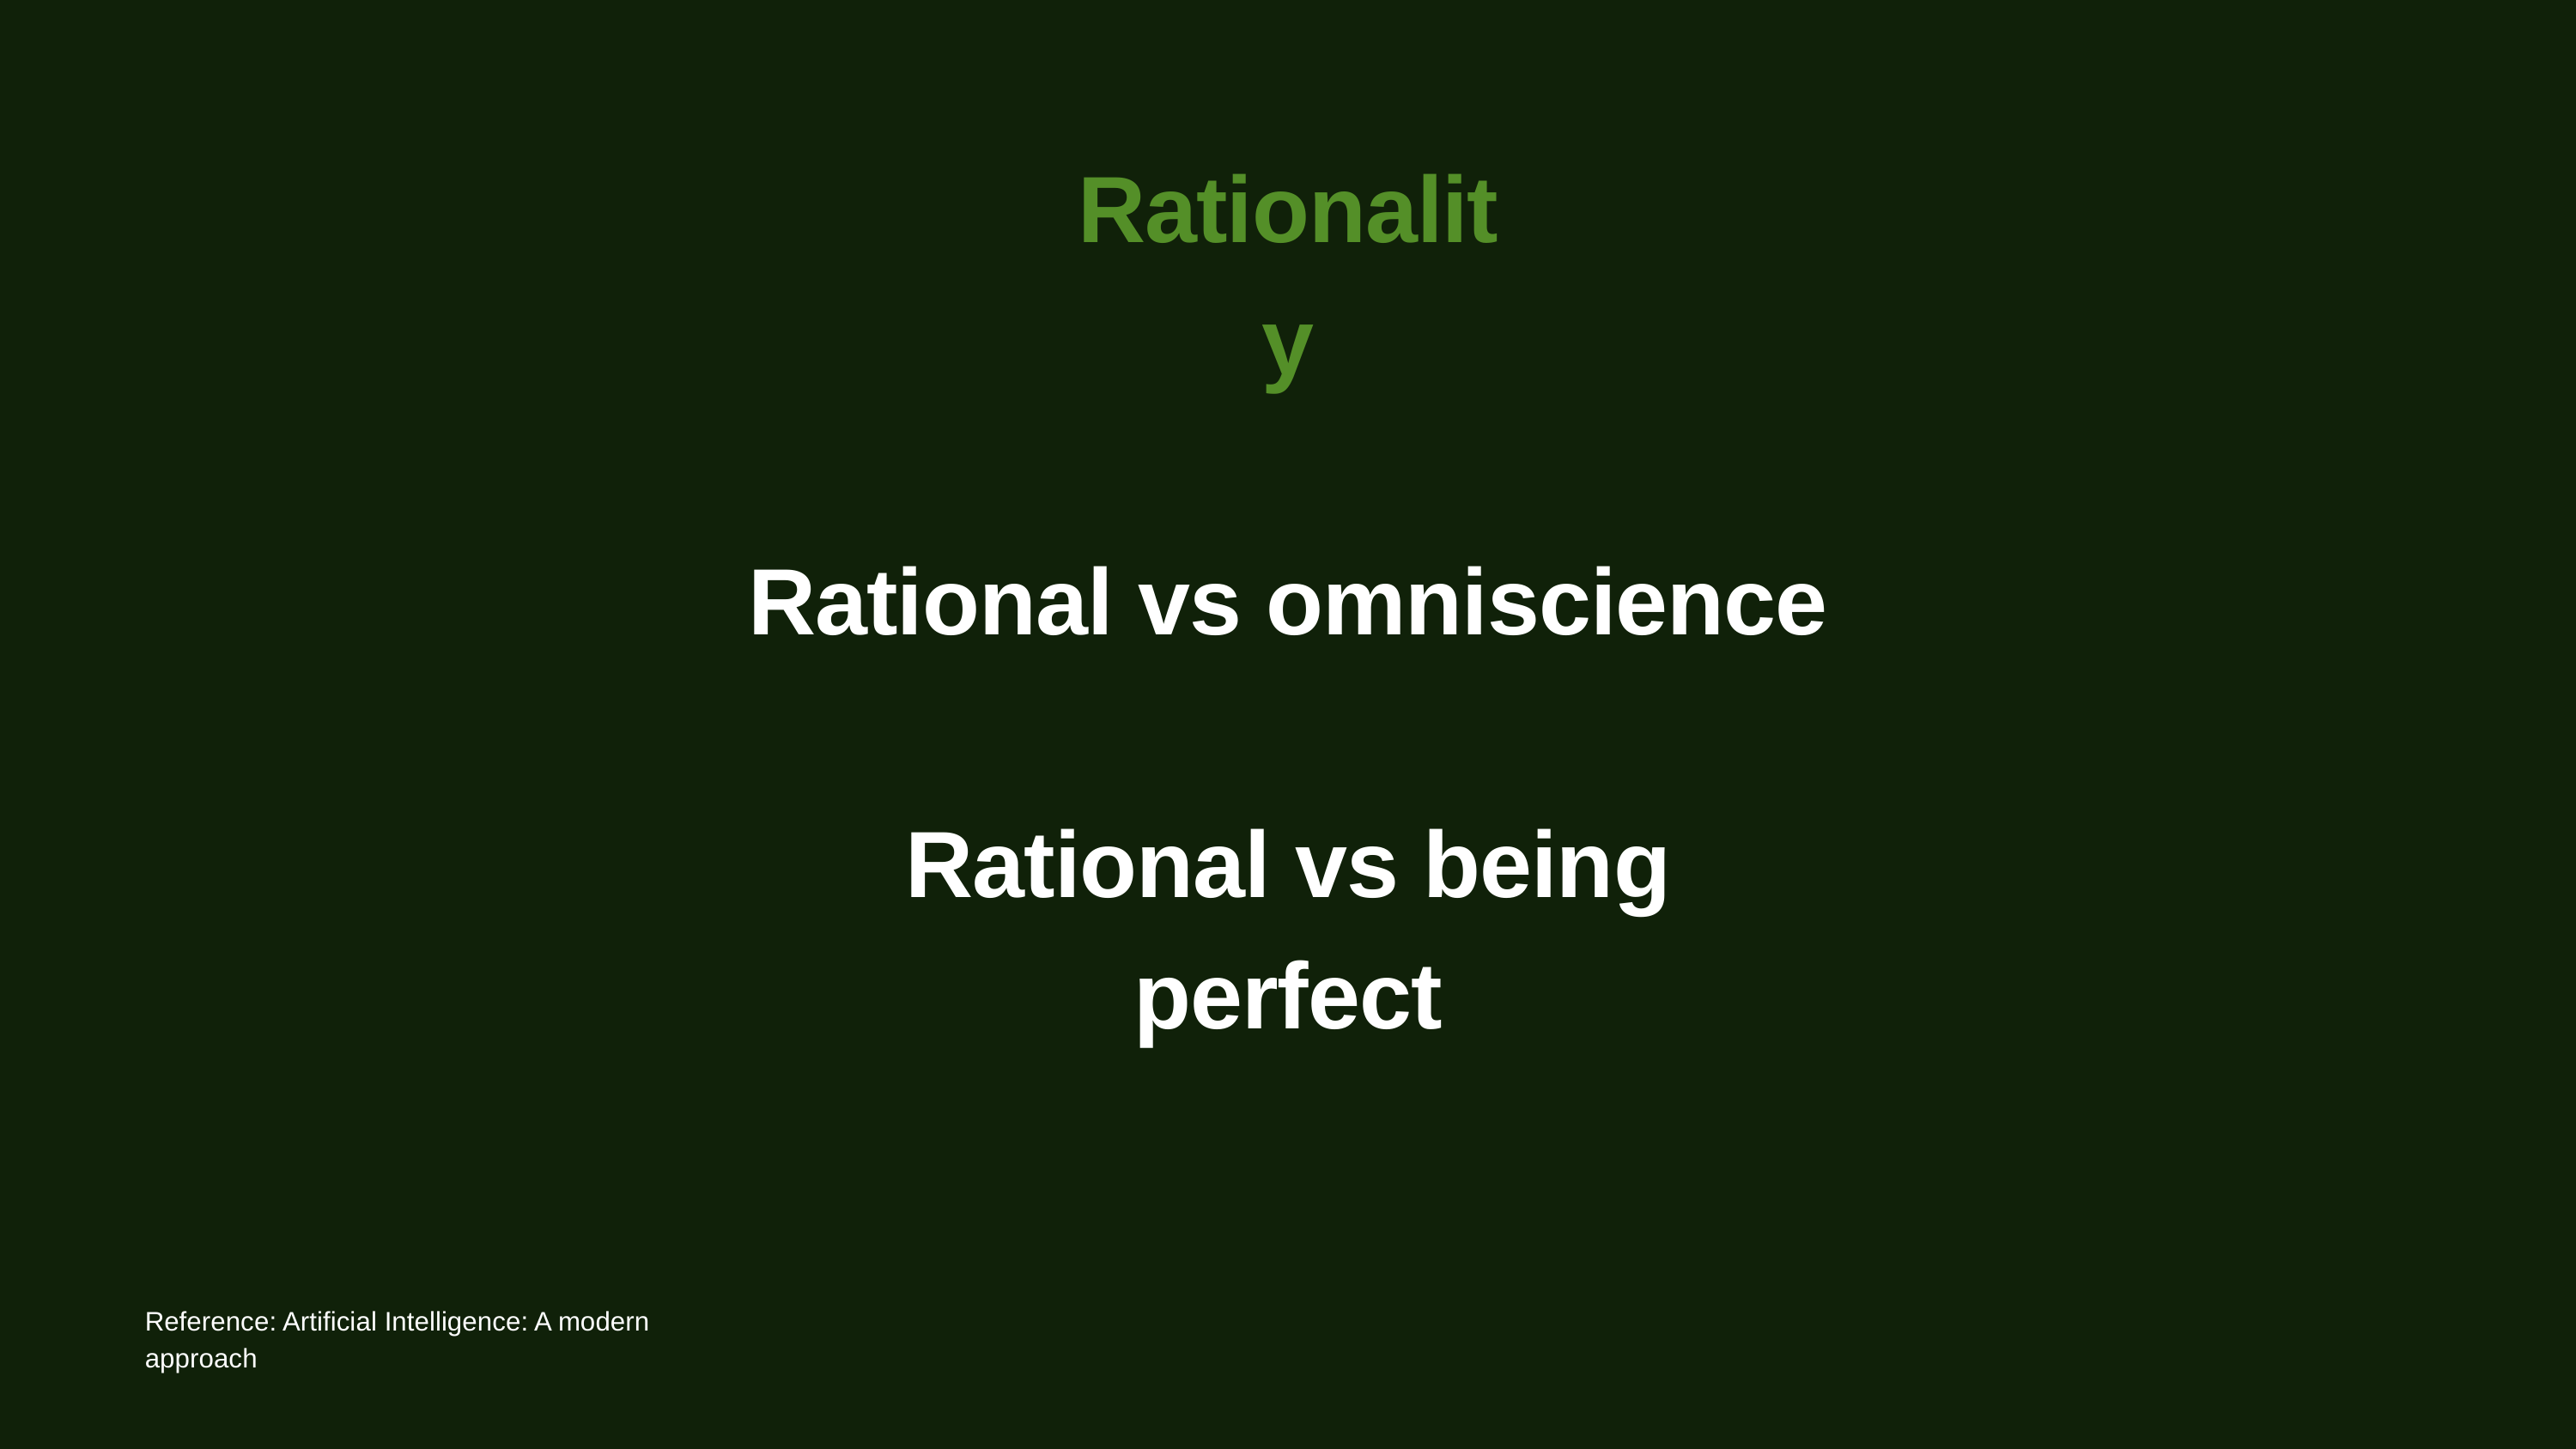

Rationality
Rational vs omniscience

Rational vs being perfect
Reference: Artificial Intelligence: A modern approach